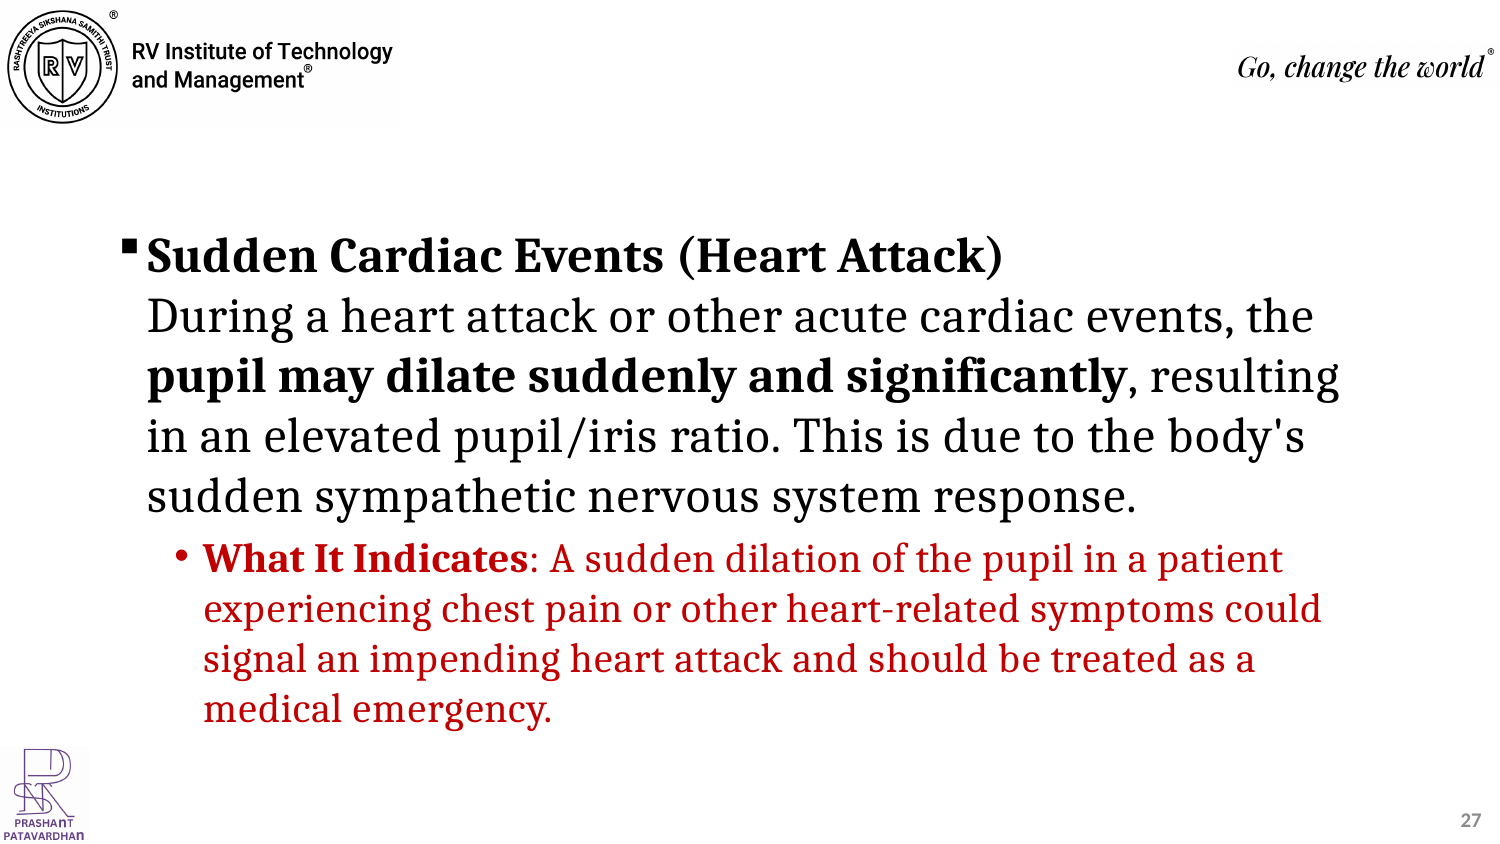

#
Sudden Cardiac Events (Heart Attack)
During a heart attack or other acute cardiac events, the pupil may dilate suddenly and significantly, resulting in an elevated pupil/iris ratio. This is due to the body's sudden sympathetic nervous system response.
What It Indicates: A sudden dilation of the pupil in a patient experiencing chest pain or other heart-related symptoms could signal an impending heart attack and should be treated as a medical emergency.
27